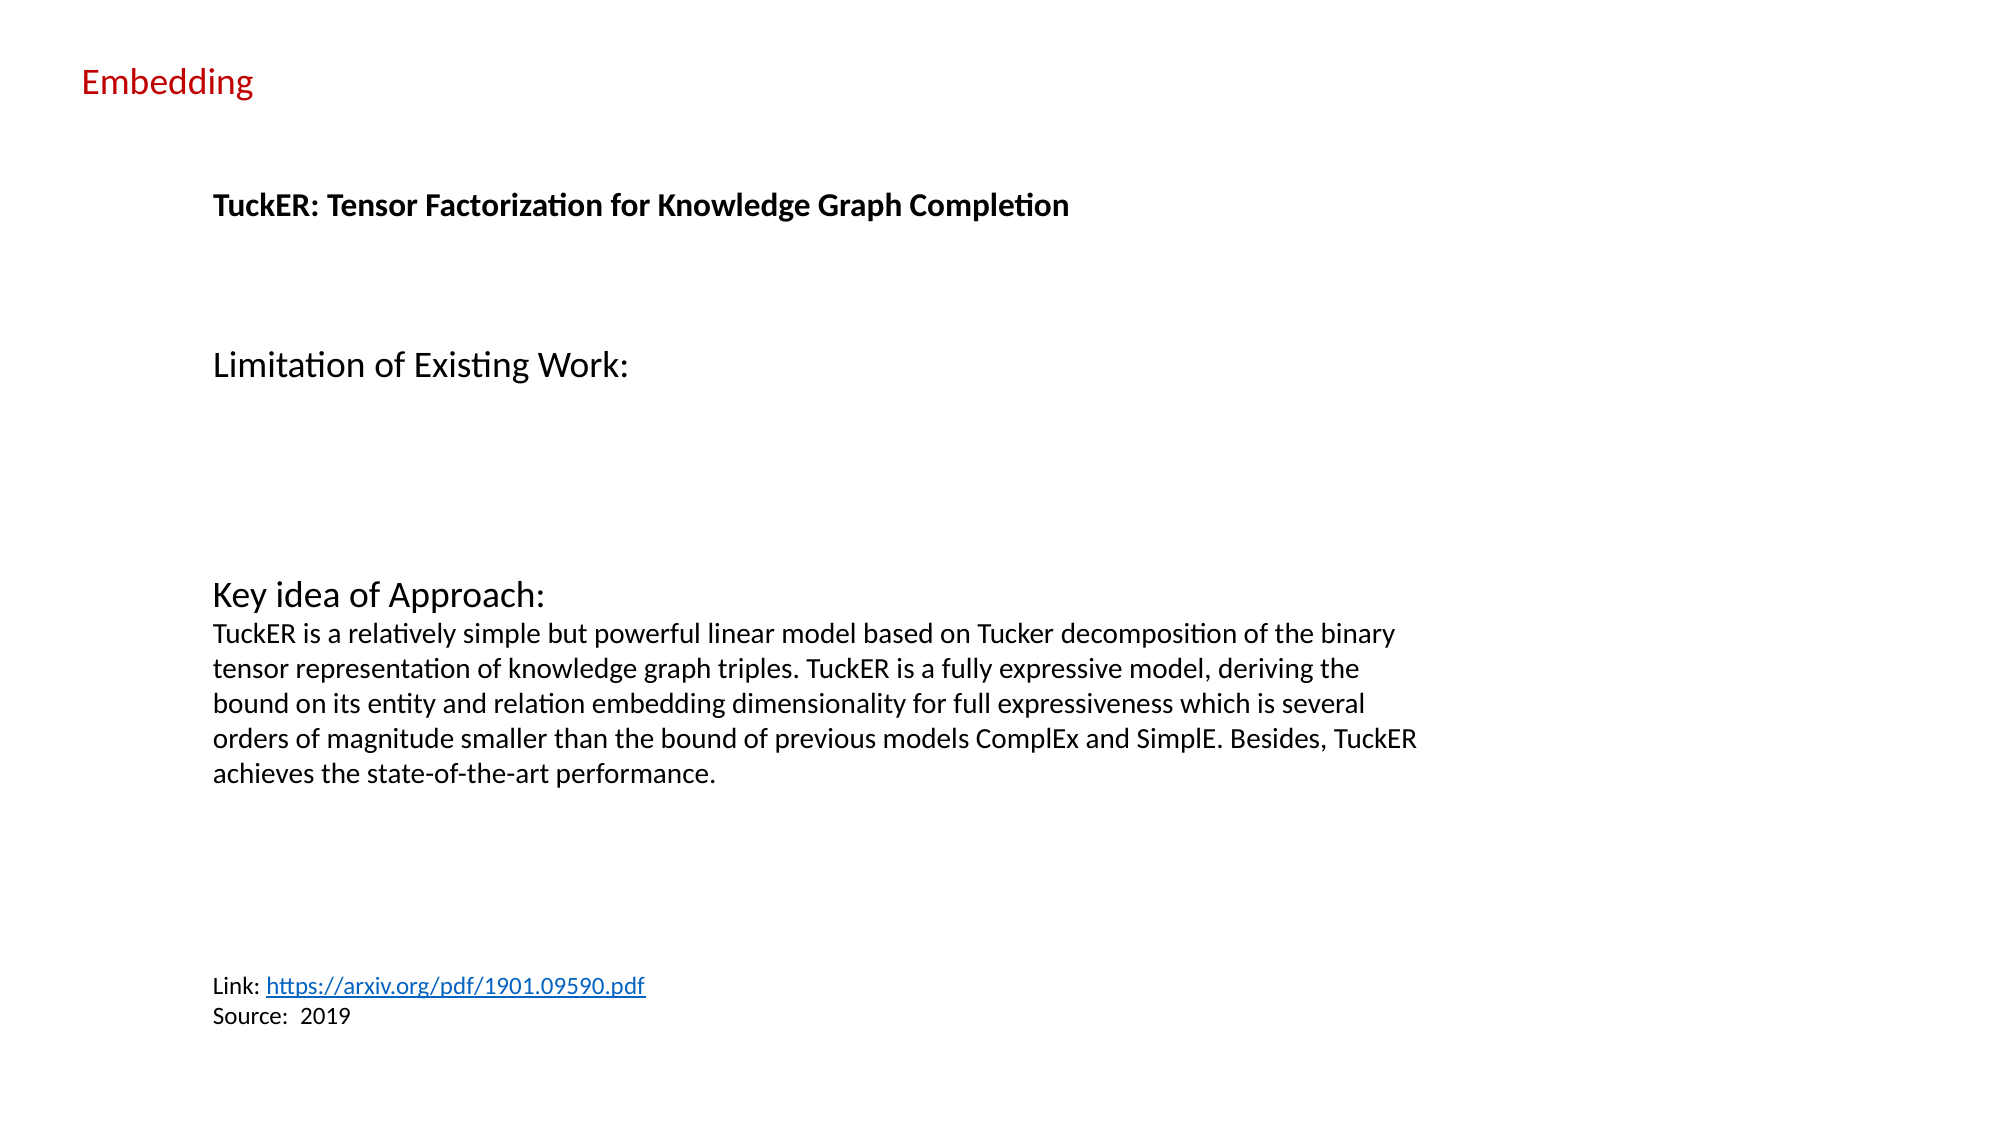

Embedding
# TuckER: Tensor Factorization for Knowledge Graph Completion
Limitation of Existing Work:

Key idea of Approach:
TuckER is a relatively simple but powerful linear model based on Tucker decomposition of the binary tensor representation of knowledge graph triples. TuckER is a fully expressive model, deriving the bound on its entity and relation embedding dimensionality for full expressiveness which is several orders of magnitude smaller than the bound of previous models ComplEx and SimplE. Besides, TuckER achieves the state-of-the-art performance.
Link: https://arxiv.org/pdf/1901.09590.pdf
Source:  2019